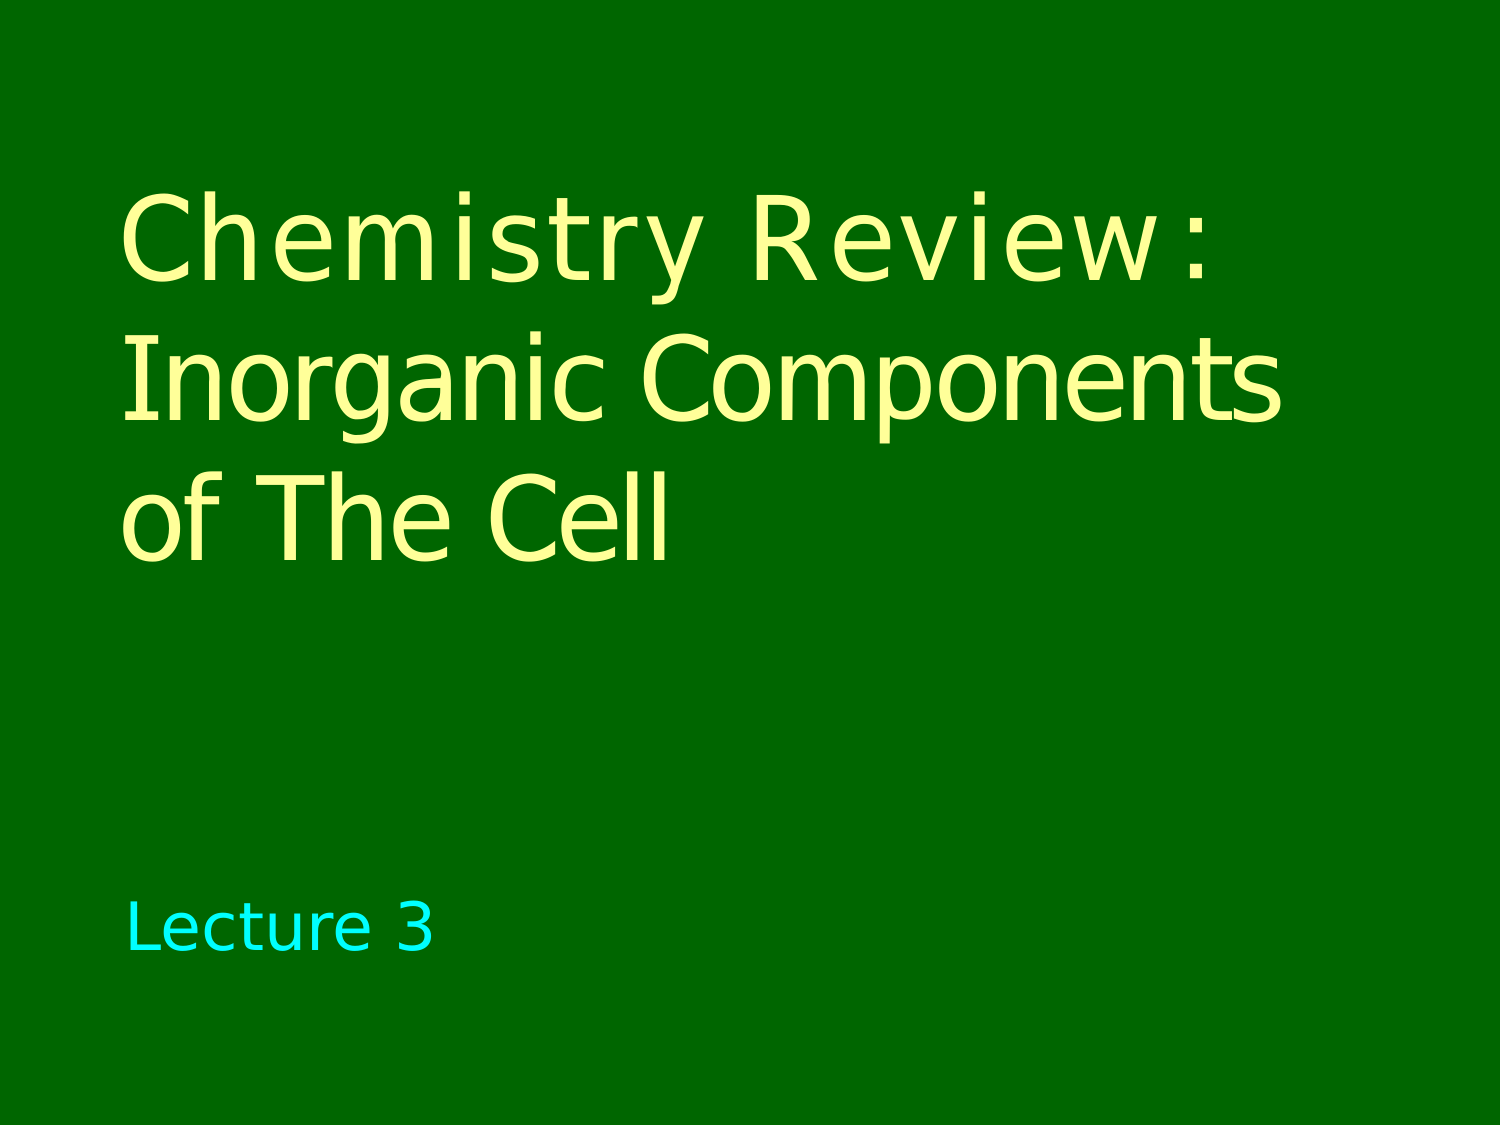

# Chemistry Review: Inorganic Components of The Cell
Lecture 3